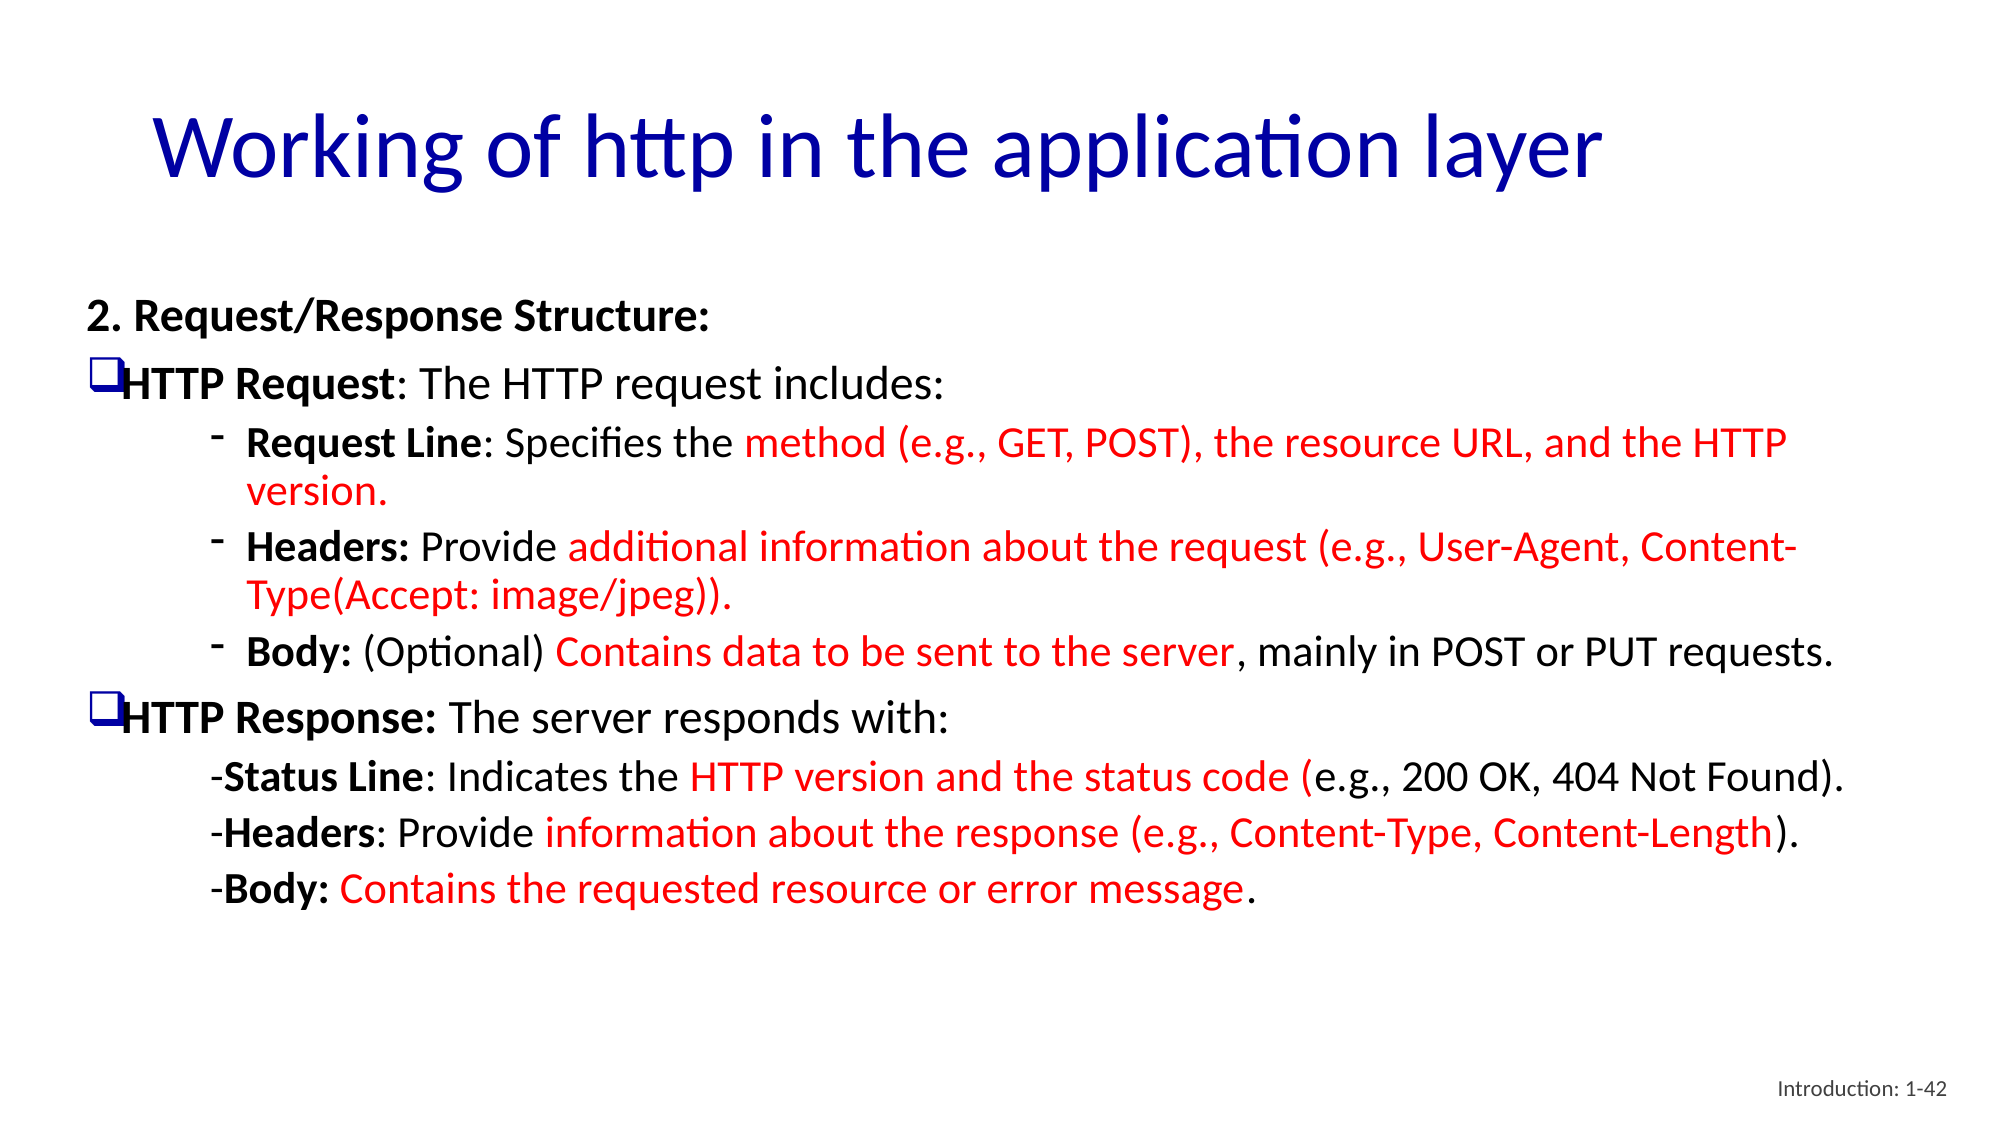

# Working of http in the application layer
2. Request/Response Structure:
HTTP Request: The HTTP request includes:
Request Line: Specifies the method (e.g., GET, POST), the resource URL, and the HTTP version.
Headers: Provide additional information about the request (e.g., User-Agent, Content-Type(Accept: image/jpeg)).
Body: (Optional) Contains data to be sent to the server, mainly in POST or PUT requests.
HTTP Response: The server responds with:
-Status Line: Indicates the HTTP version and the status code (e.g., 200 OK, 404 Not Found).
-Headers: Provide information about the response (e.g., Content-Type, Content-Length).
-Body: Contains the requested resource or error message.
Introduction: 1-42